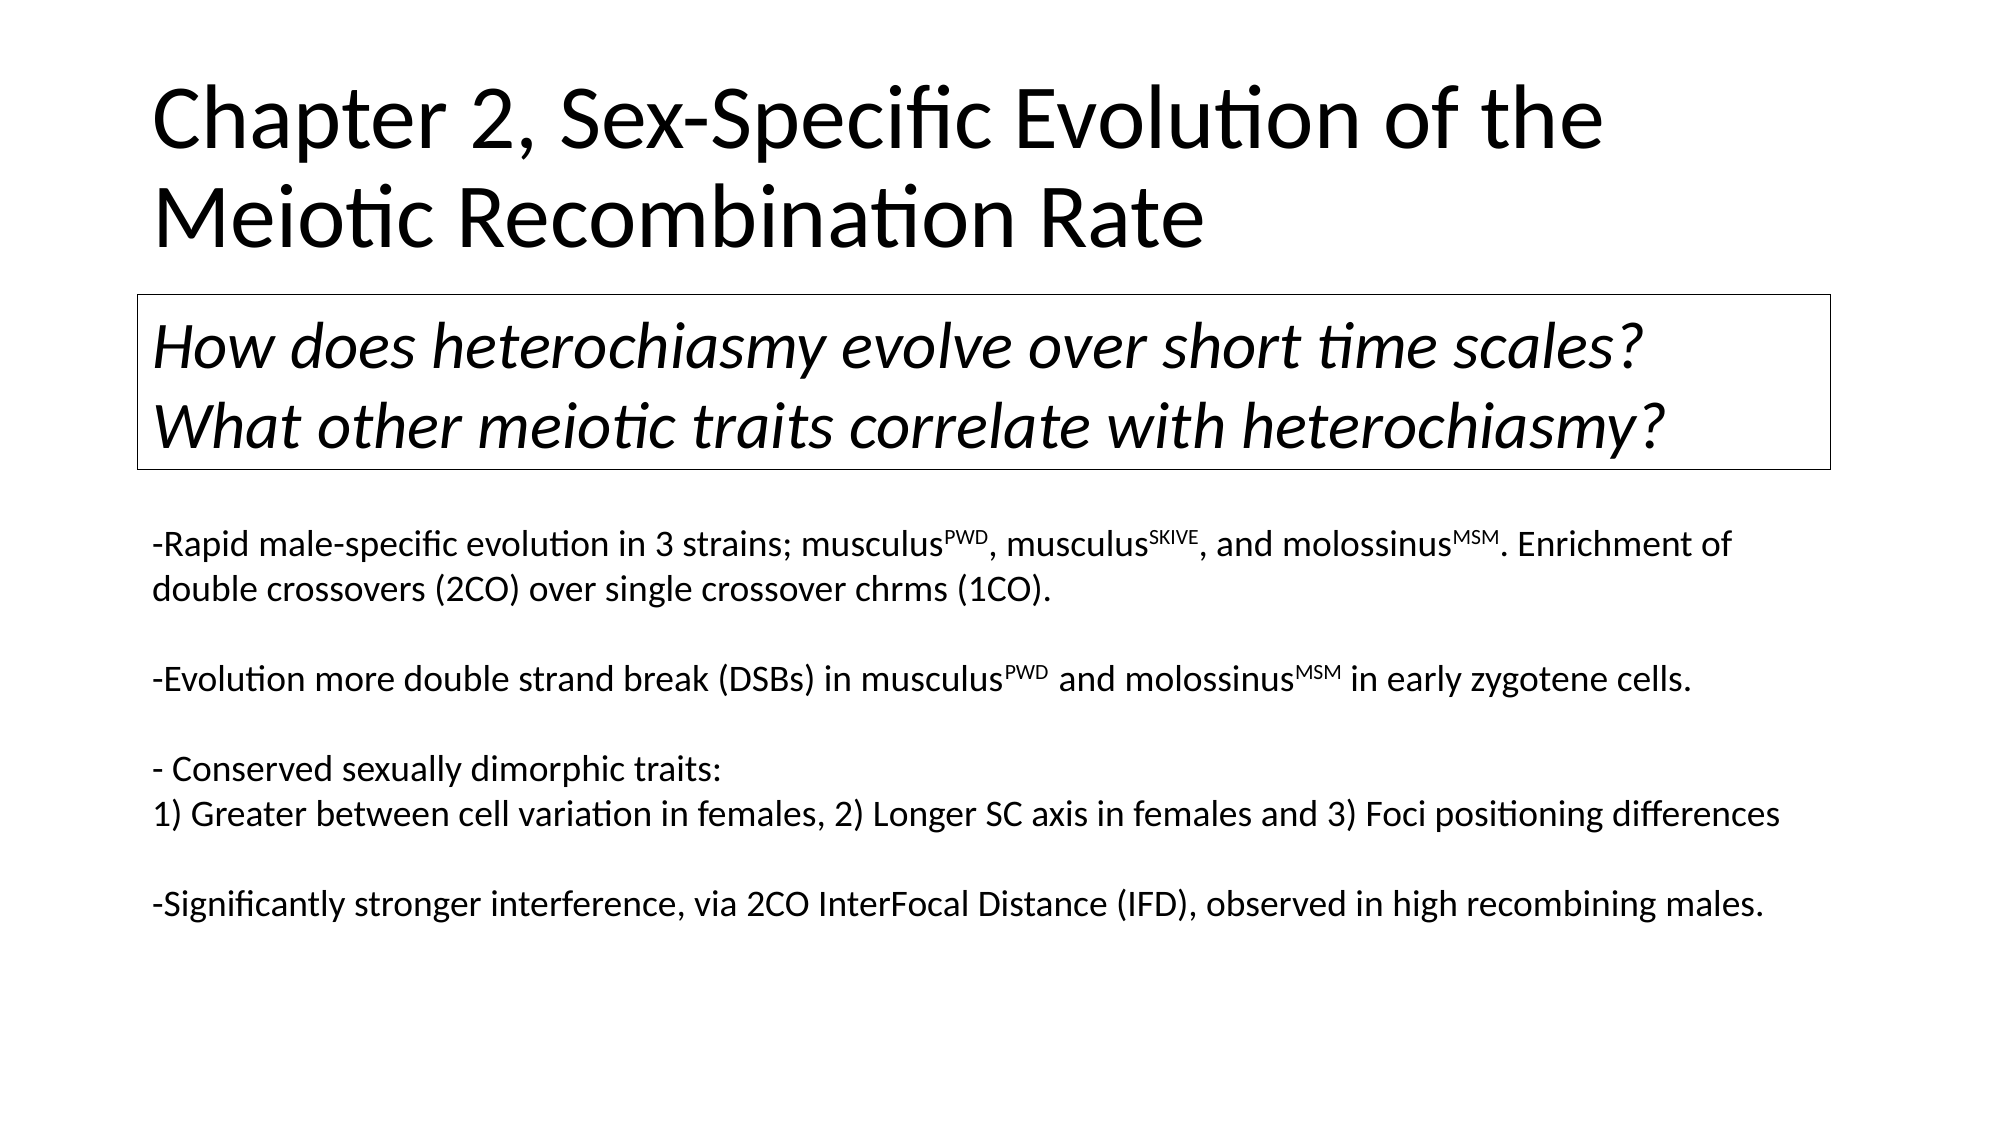

# Chapter 2, Sex-Specific Evolution of the Meiotic Recombination Rate
How does heterochiasmy evolve over short time scales?
What other meiotic traits correlate with heterochiasmy?

-Rapid male-specific evolution in 3 strains; musculusPWD, musculusSKIVE, and molossinusMSM. Enrichment of double crossovers (2CO) over single crossover chrms (1CO).

-Evolution more double strand break (DSBs) in musculusPWD  and molossinusMSM in early zygotene cells.

- Conserved sexually dimorphic traits:
1) Greater between cell variation in females, 2) Longer SC axis in females and 3) Foci positioning differences

-Significantly stronger interference, via 2CO InterFocal Distance (IFD), observed in high recombining males.